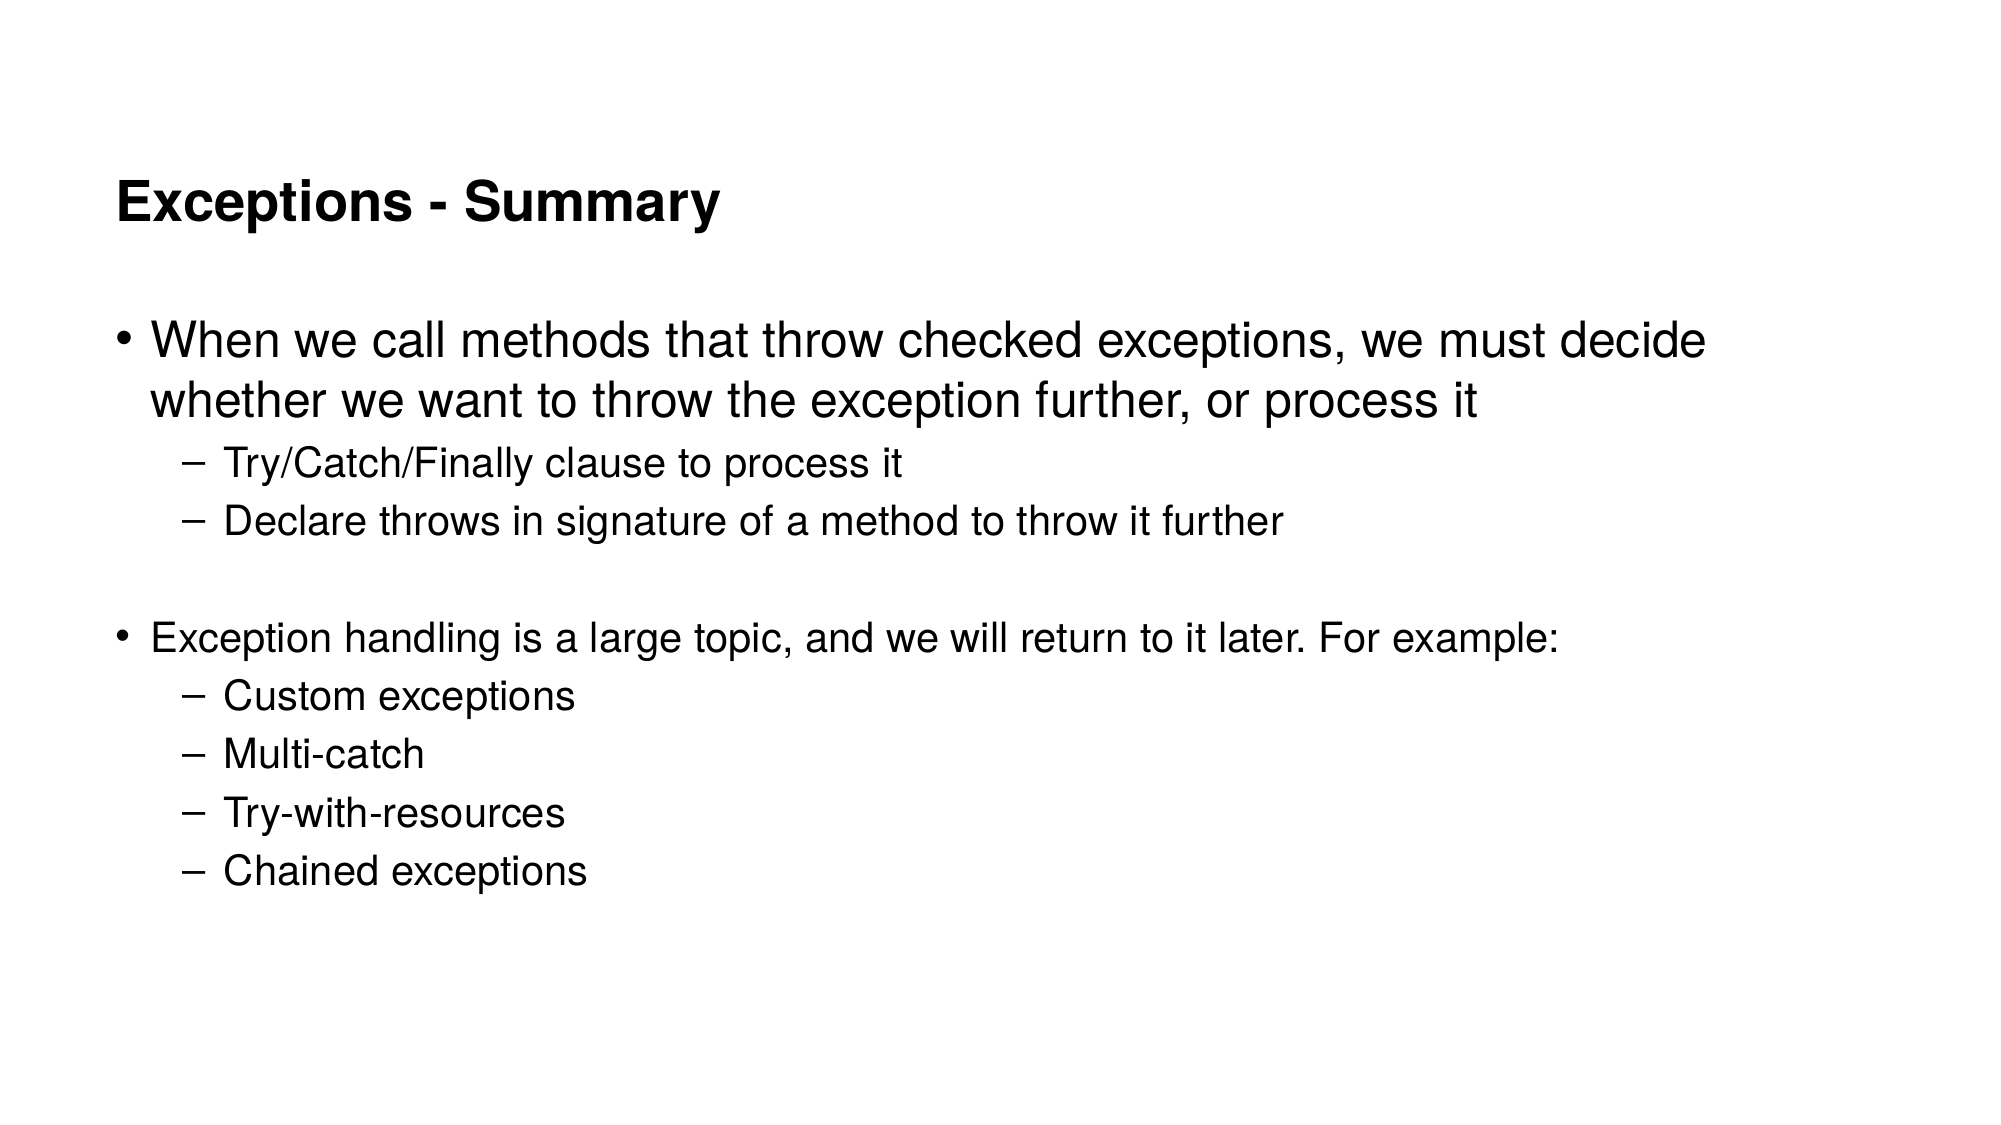

# Exceptions - Summary
When we call methods that throw checked exceptions, we must decide whether we want to throw the exception further, or process it
Try/Catch/Finally clause to process it
Declare throws in signature of a method to throw it further

Exception handling is a large topic, and we will return to it later. For example:
Custom exceptions
Multi-catch
Try-with-resources
Chained exceptions